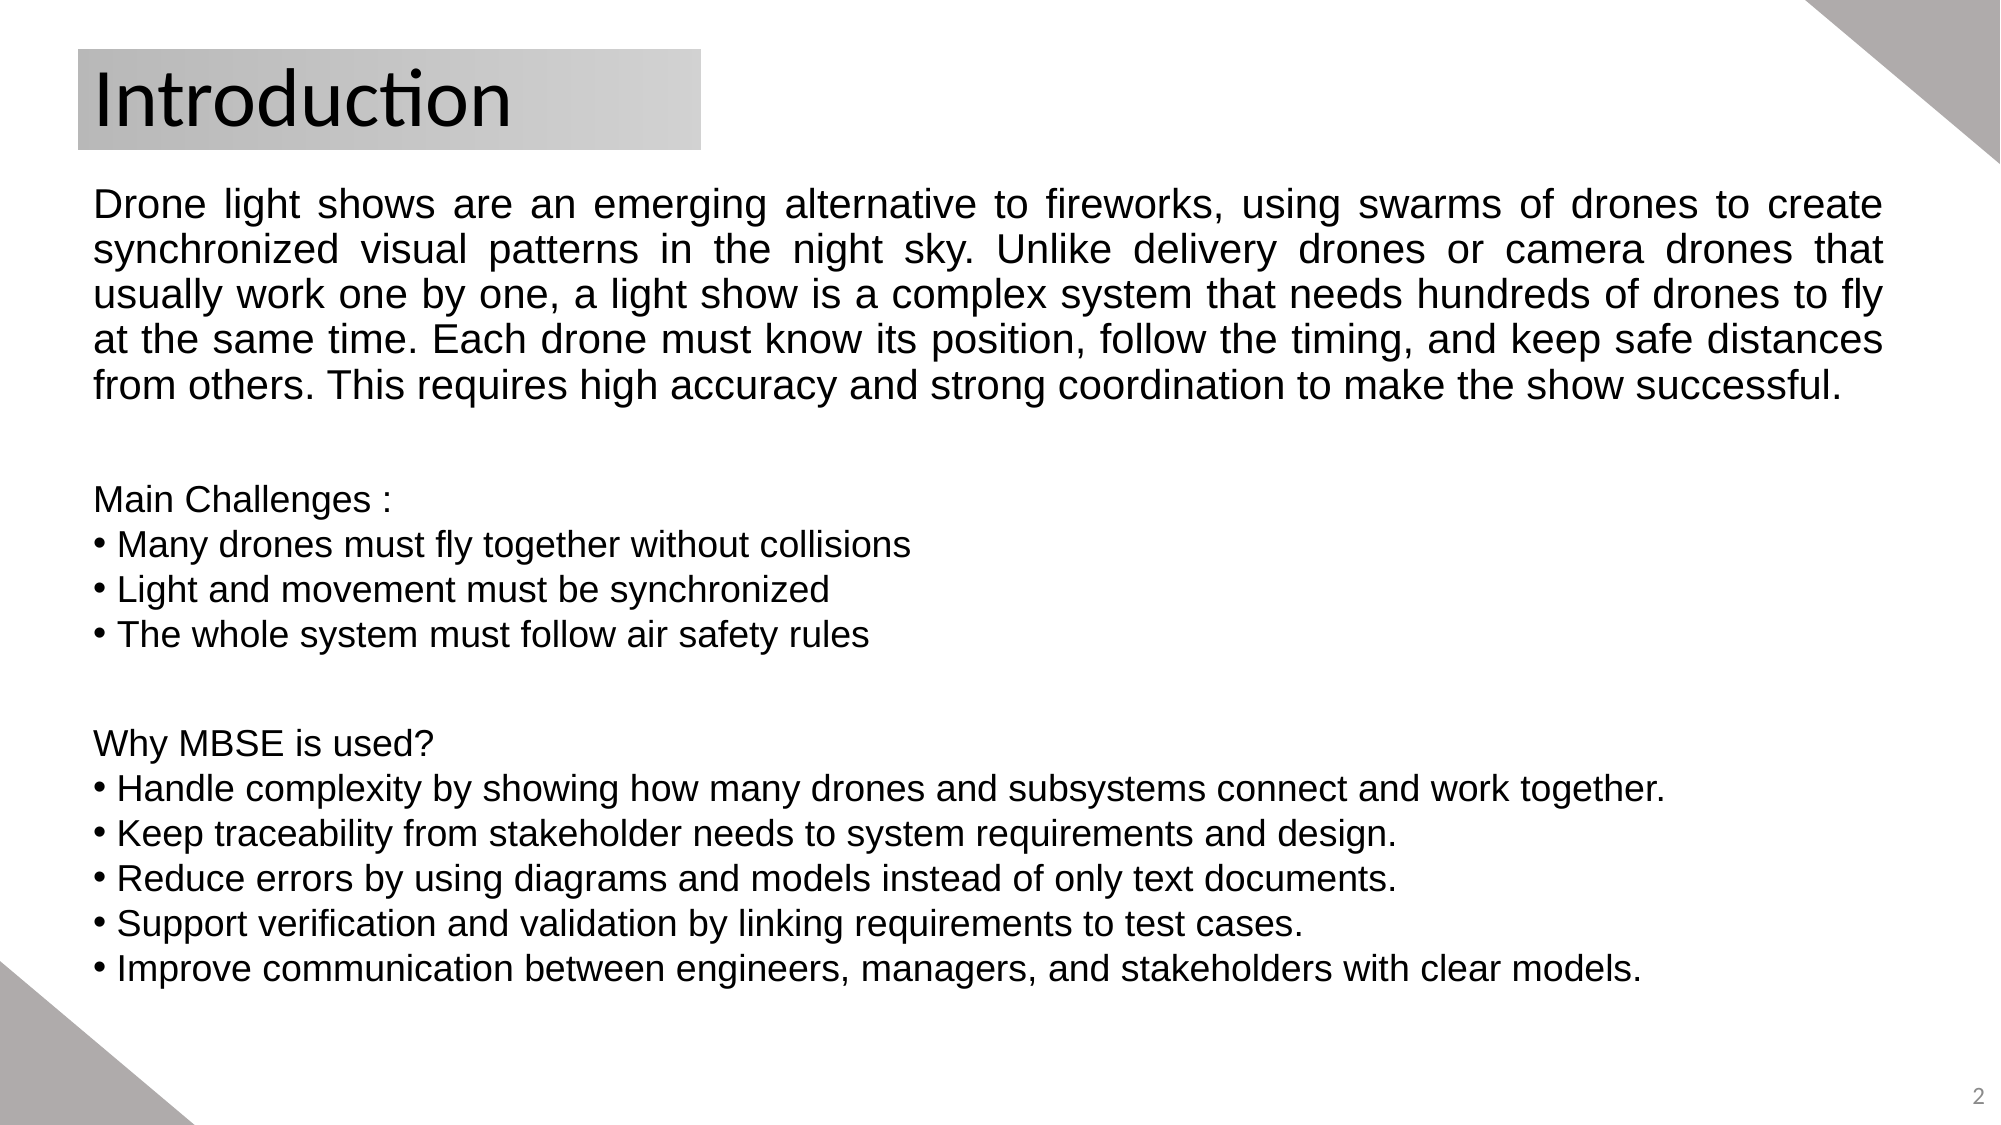

# Introduction

Drone light shows are an emerging alternative to fireworks, using swarms of drones to create synchronized visual patterns in the night sky. Unlike delivery drones or camera drones that usually work one by one, a light show is a complex system that needs hundreds of drones to fly at the same time. Each drone must know its position, follow the timing, and keep safe distances from others. This requires high accuracy and strong coordination to make the show successful.
Main Challenges :
 Many drones must fly together without collisions
 Light and movement must be synchronized
 The whole system must follow air safety rules
Why MBSE is used?
 Handle complexity by showing how many drones and subsystems connect and work together.
 Keep traceability from stakeholder needs to system requirements and design.
 Reduce errors by using diagrams and models instead of only text documents.
 Support verification and validation by linking requirements to test cases.
 Improve communication between engineers, managers, and stakeholders with clear models.

2